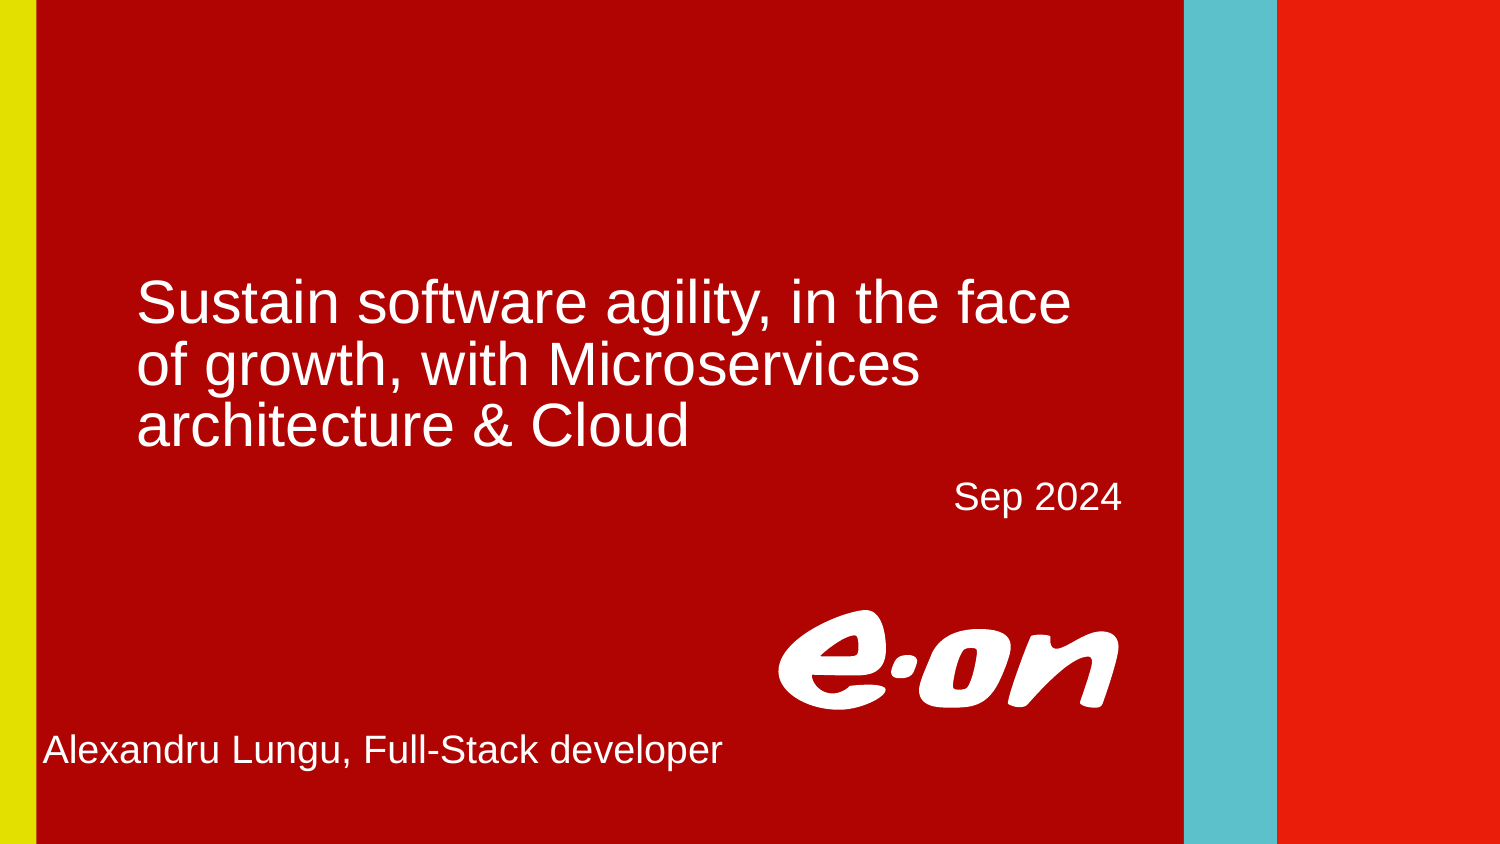

# Sustain software agility, in the face of growth, with Microservices architecture & Cloud
Sep 2024
Alexandru Lungu, Full-Stack developer